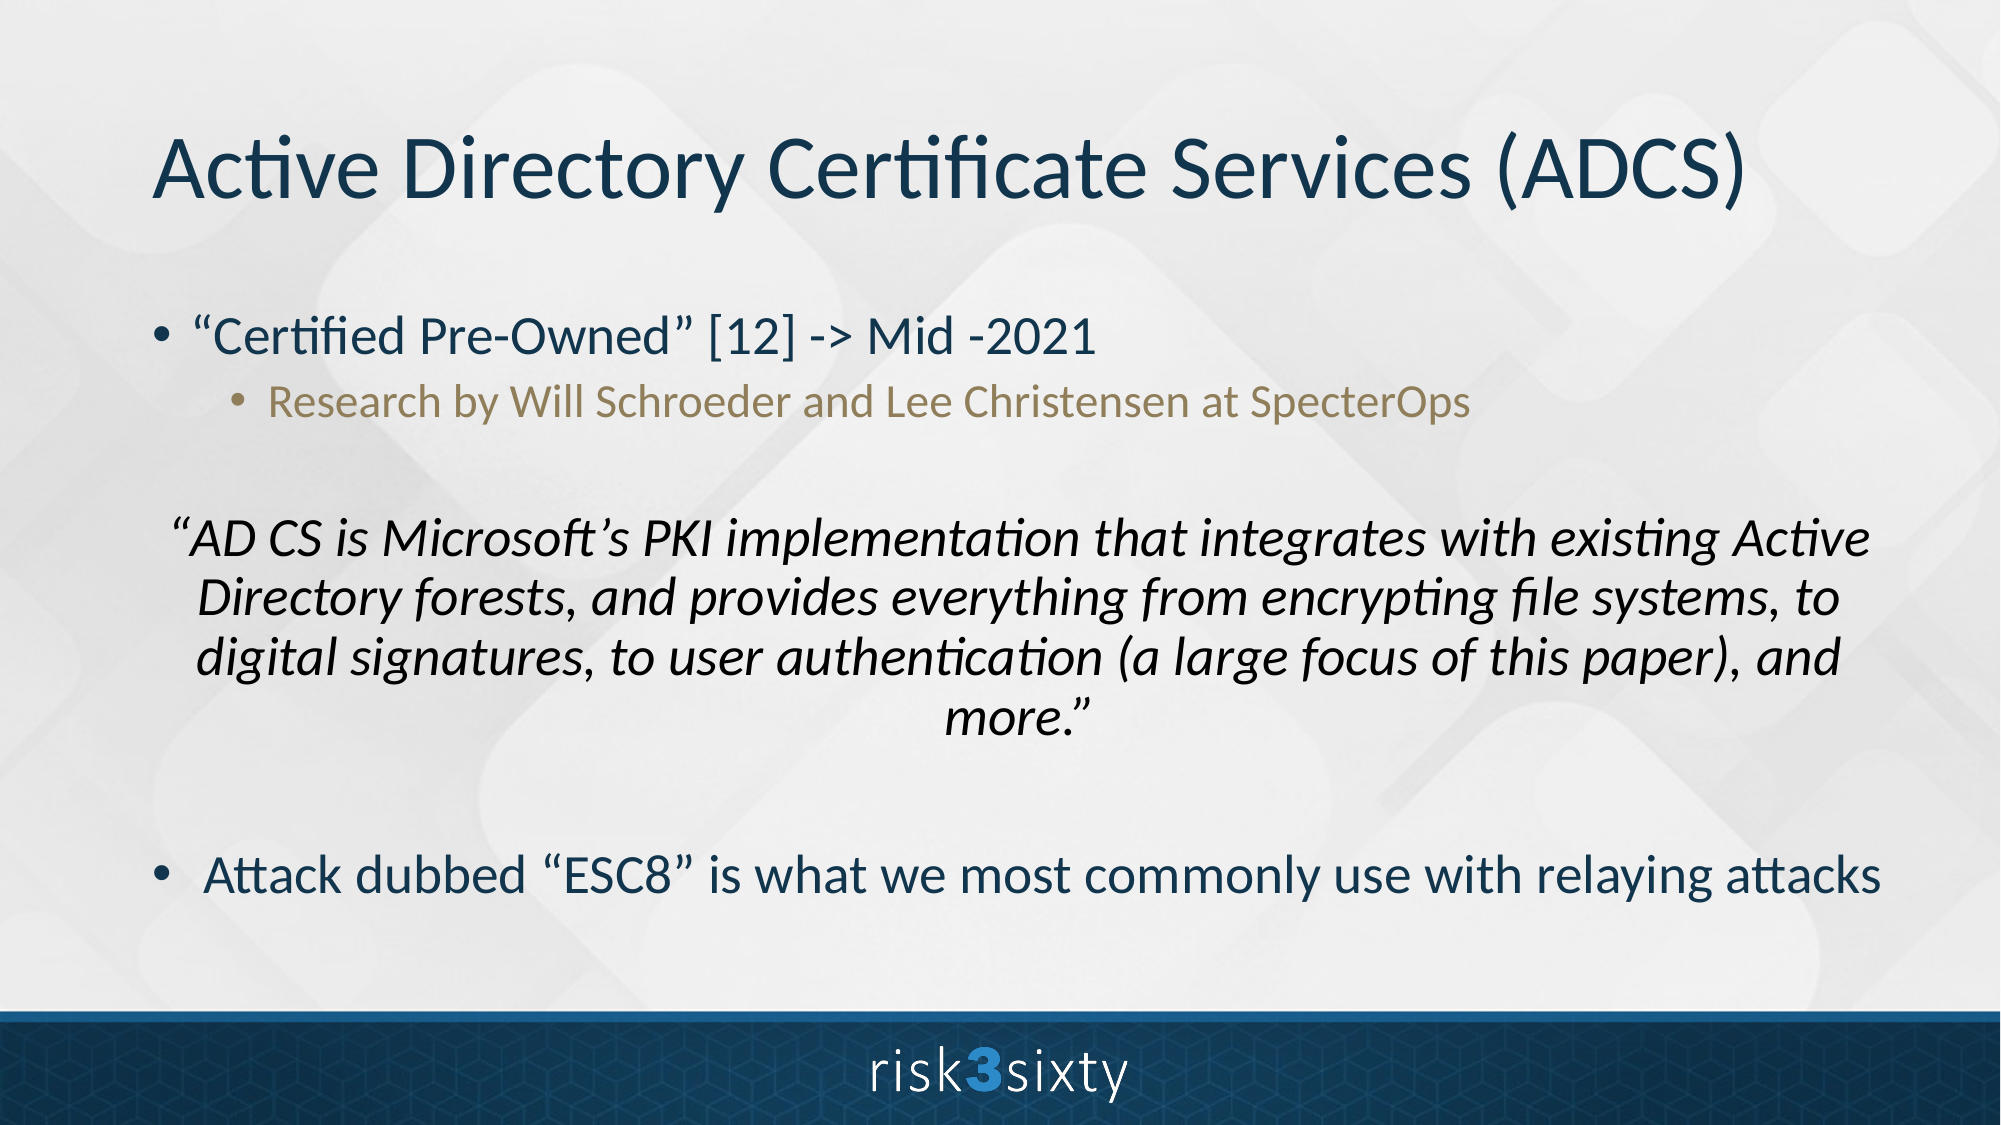

# Active Directory Certificate Services (ADCS)
“Certified Pre-Owned” [12] -> Mid -2021
Research by Will Schroeder and Lee Christensen at SpecterOps

“AD CS is Microsoft’s PKI implementation that integrates with existing Active Directory forests, and provides everything from encrypting file systems, to digital signatures, to user authentication (a large focus of this paper), and more.”

 Attack dubbed “ESC8” is what we most commonly use with relaying attacks